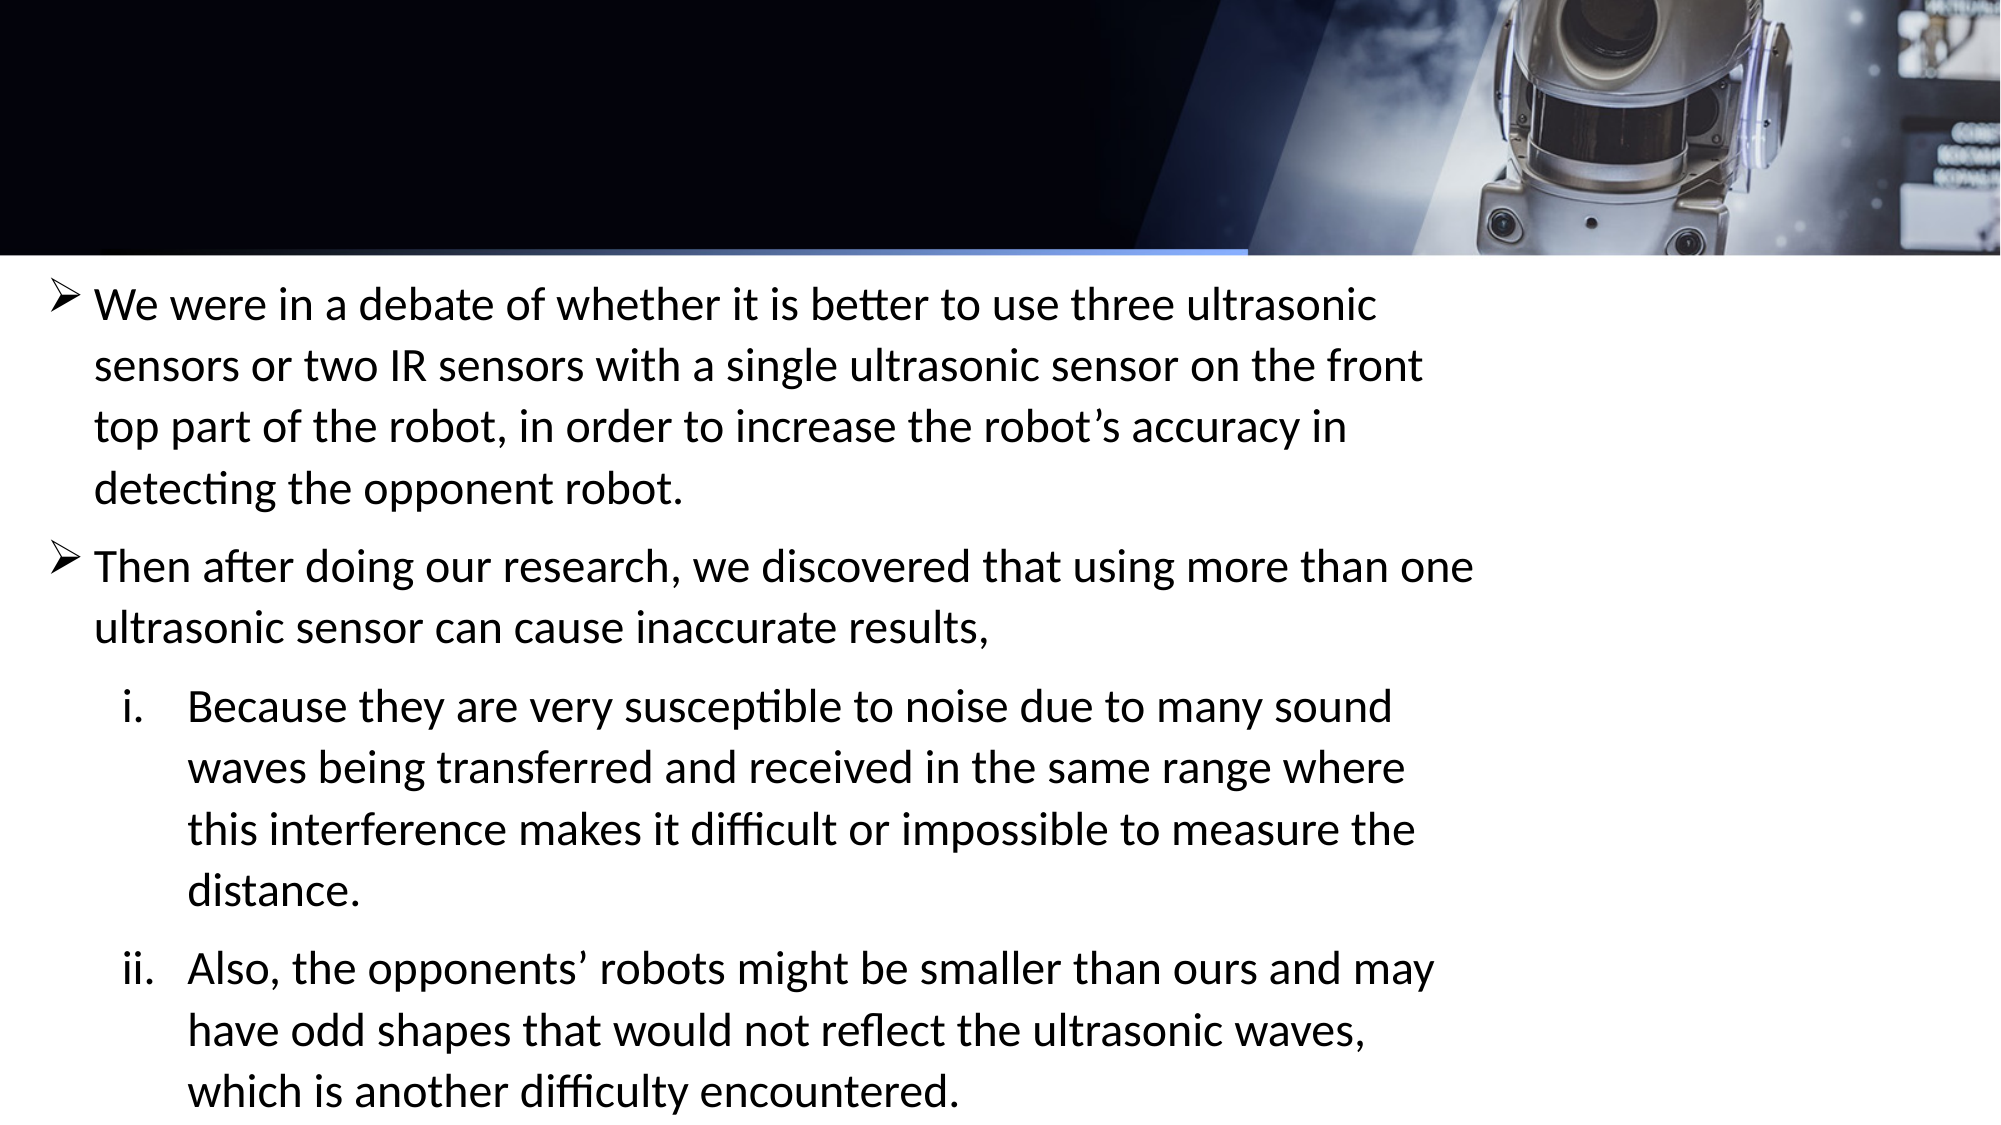

We were in a debate of whether it is better to use three ultrasonic sensors or two IR sensors with a single ultrasonic sensor on the front top part of the robot, in order to increase the robot’s accuracy in detecting the opponent robot.
Then after doing our research, we discovered that using more than one ultrasonic sensor can cause inaccurate results,
Because they are very susceptible to noise due to many sound waves being transferred and received in the same range where this interference makes it difficult or impossible to measure the distance.
Also, the opponents’ robots might be smaller than ours and may have odd shapes that would not reflect the ultrasonic waves, which is another difficulty encountered.